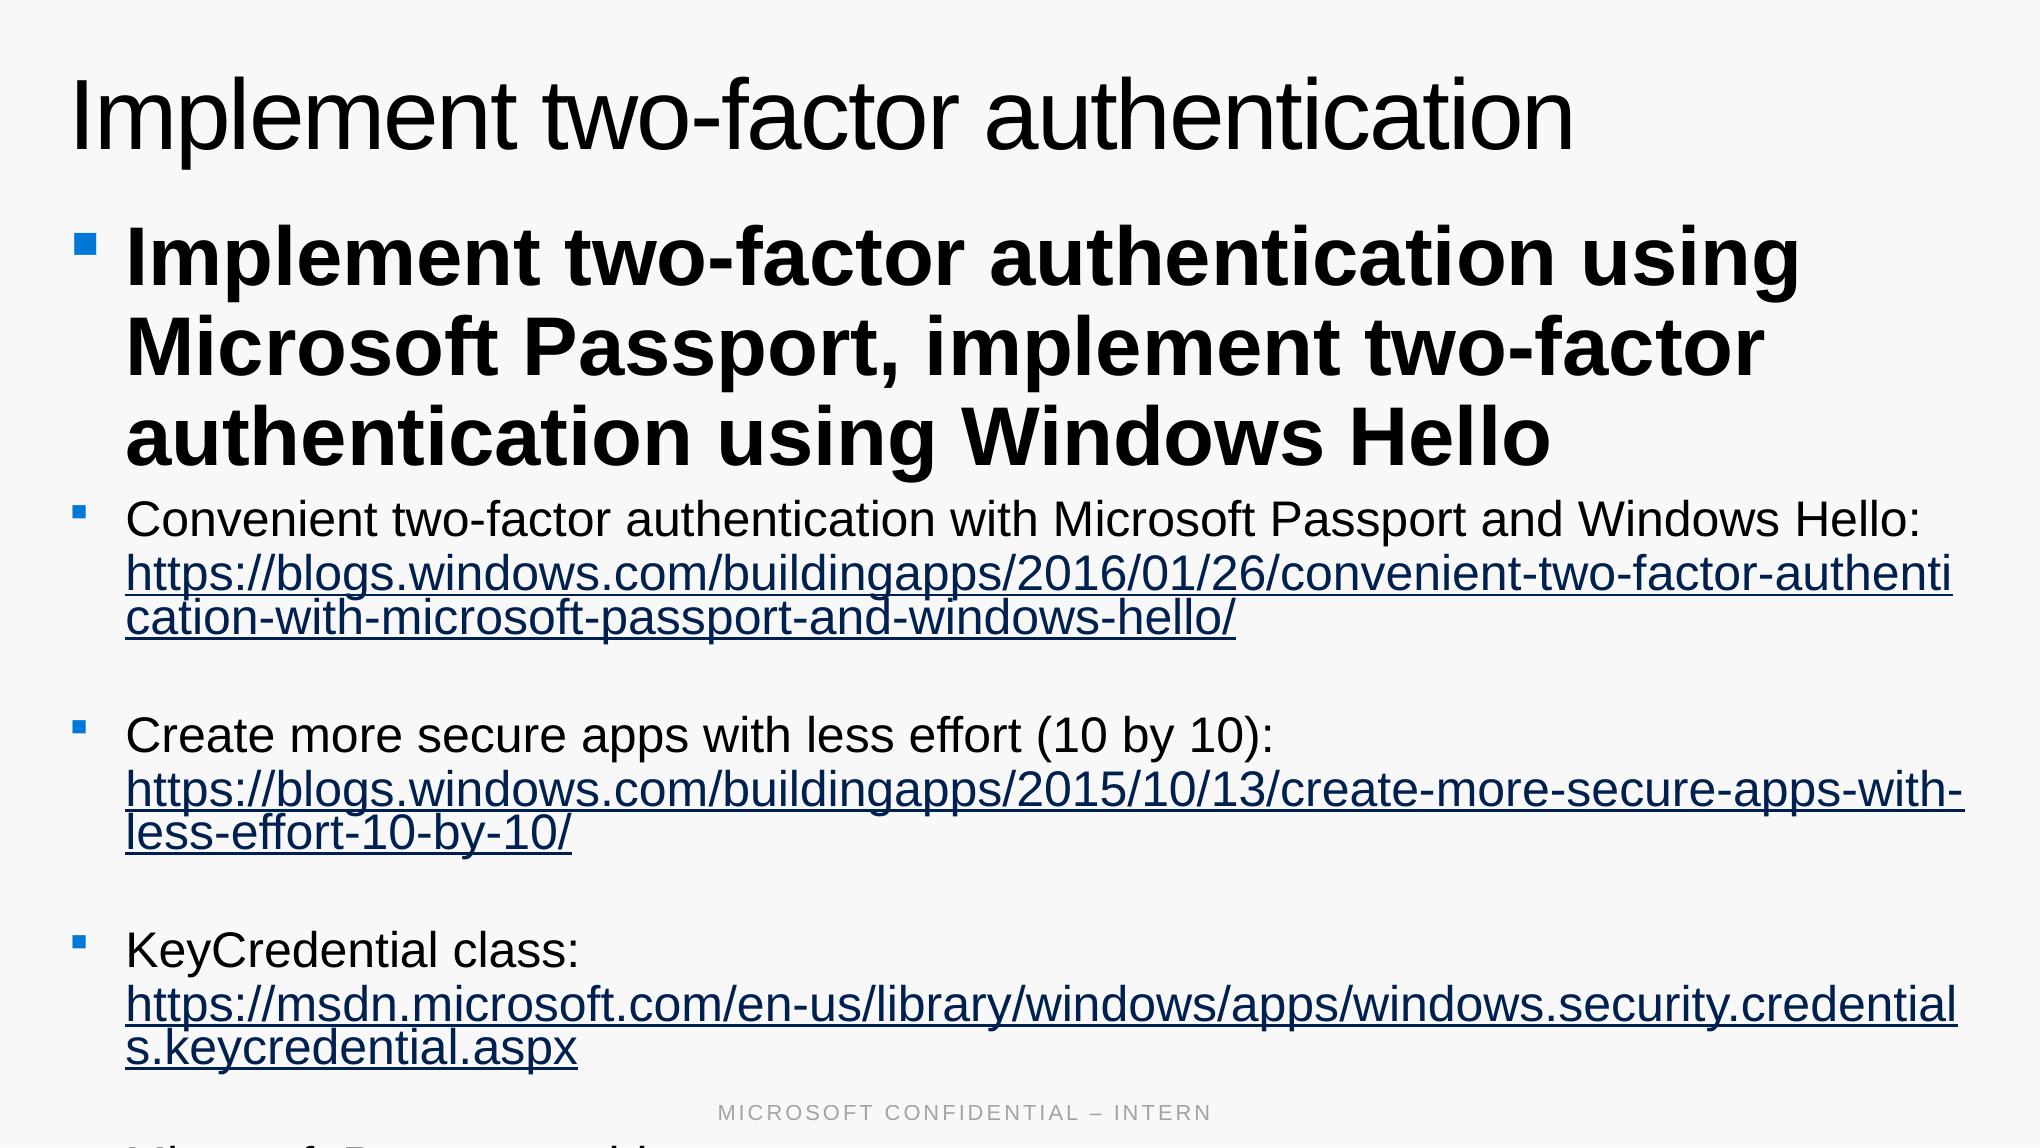

# Implement two-factor authentication
Implement two-factor authentication using Microsoft Passport, implement two-factor authentication using Windows Hello
Convenient two-factor authentication with Microsoft Passport and Windows Hello: https://blogs.windows.com/buildingapps/2016/01/26/convenient-two-factor-authentication-with-microsoft-passport-and-windows-hello/
Create more secure apps with less effort (10 by 10): https://blogs.windows.com/buildingapps/2015/10/13/create-more-secure-apps-with-less-effort-10-by-10/
KeyCredential class: https://msdn.microsoft.com/en-us/library/windows/apps/windows.security.credentials.keycredential.aspx
Microsoft Passport guide: https://technet.microsoft.com/itpro/windows/keep-secure/microsoft-passport-guide